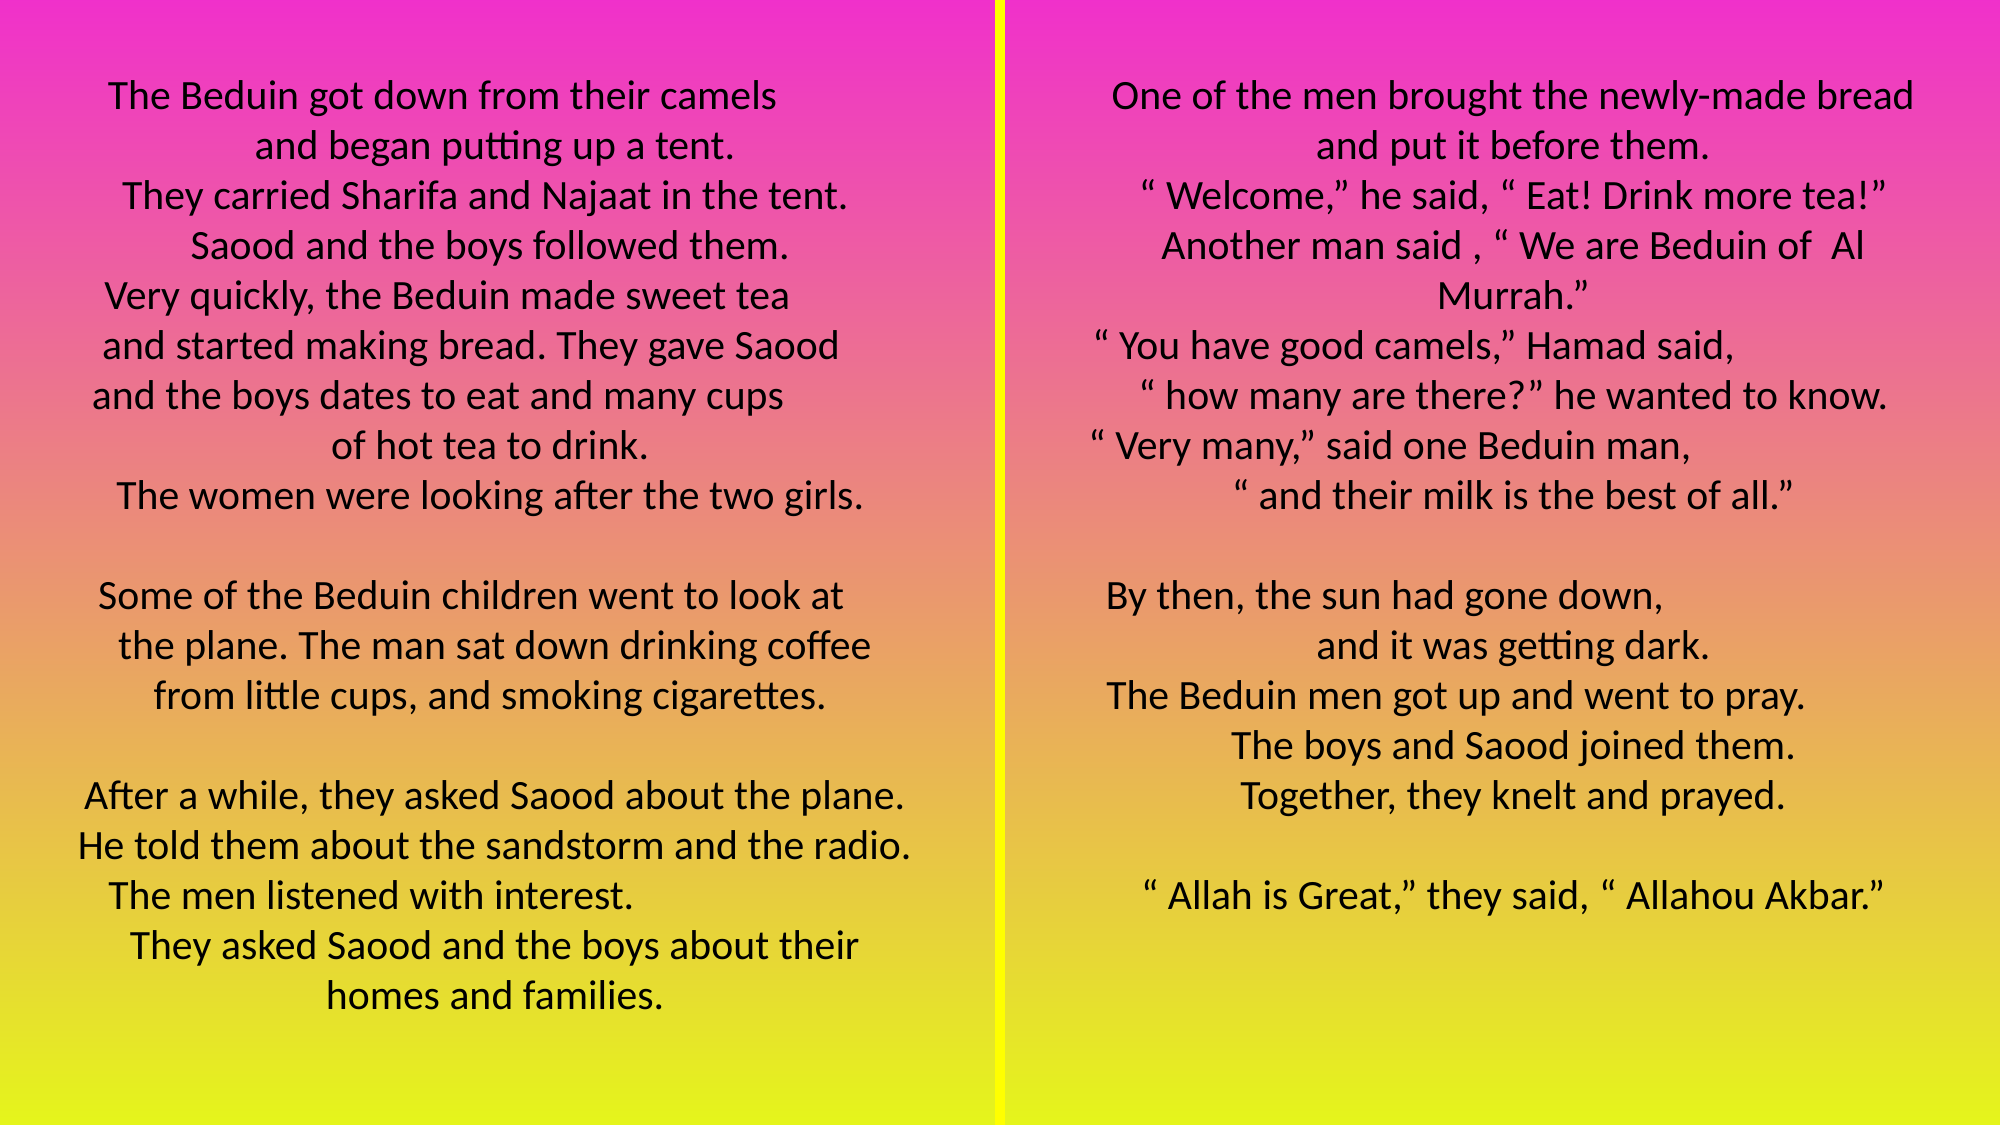

The Beduin got down from their camels            and began putting up a tent.
They carried Sharifa and Najaat in the tent.   Saood and the boys followed them.
Very quickly, the Beduin made sweet tea           and started making bread. They gave Saood      and the boys dates to eat and many cups             of hot tea to drink.
The women were looking after the two girls.

Some of the Beduin children went to look at      the plane. The man sat down drinking coffee from little cups, and smoking cigarettes.

After a while, they asked Saood about the plane. He told them about the sandstorm and the radio.
The men listened with interest.                           They asked Saood and the boys about their homes and families.
One of the men brought the newly-made bread and put it before them.
“ Welcome,” he said, “ Eat! Drink more tea!”
Another man said , “ We are Beduin of  Al Murrah.”
“ You have good camels,” Hamad said,                      “ how many are there?” he wanted to know.
“ Very many,” said one Beduin man,                           “ and their milk is the best of all.”

By then, the sun had gone down,                            and it was getting dark.
The Beduin men got up and went to pray.             The boys and Saood joined them.
Together, they knelt and prayed.

“ Allah is Great,” they said, “ Allahou Akbar.”